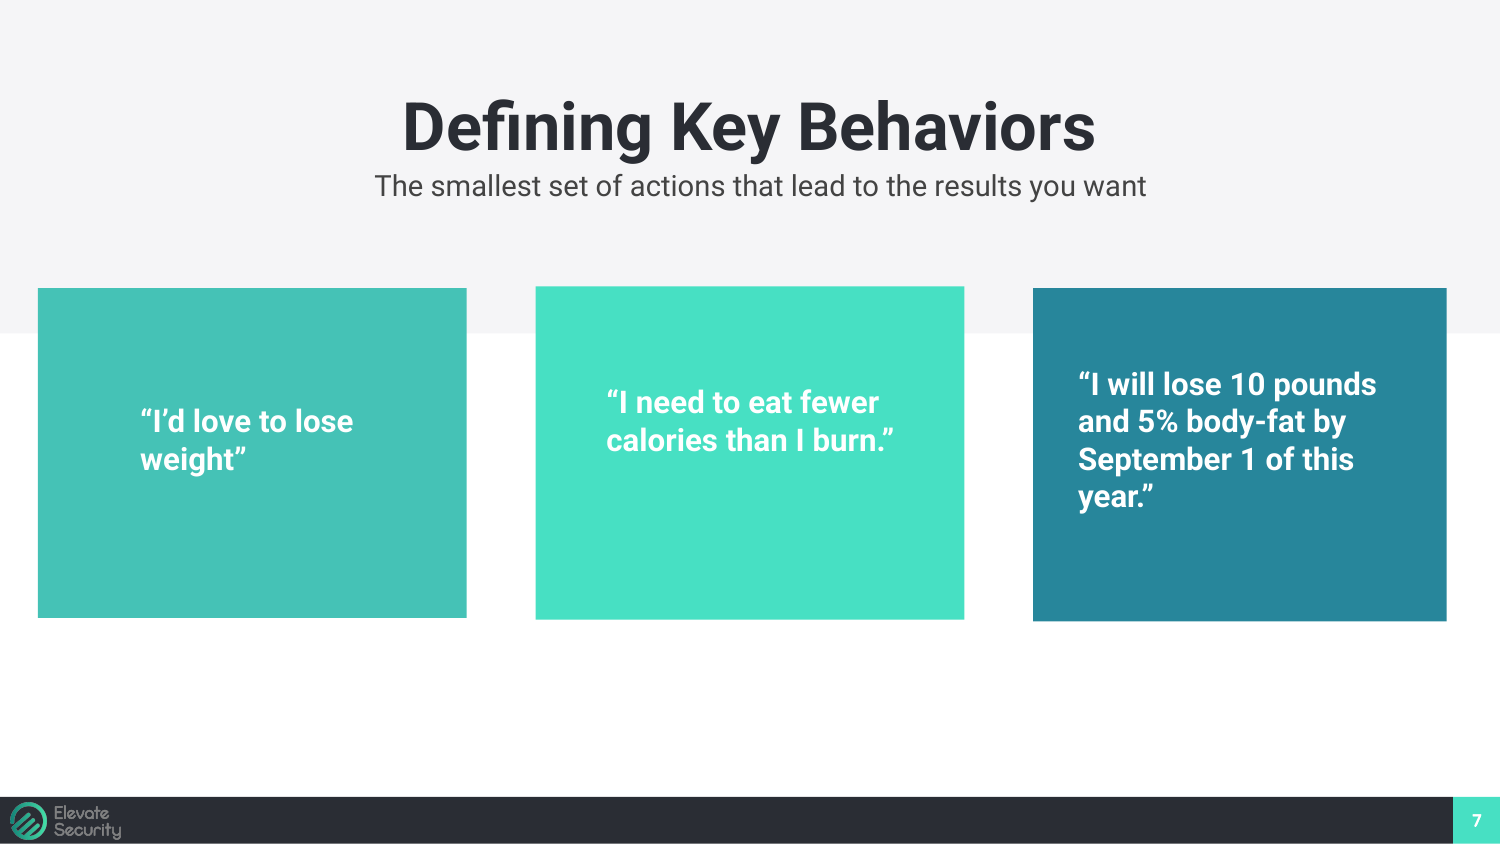

Defining Key Behaviors
The smallest set of actions that lead to the results you want

“I will lose 10 pounds and 5% body-fat by September 1 of this year.”
“I need to eat fewer calories than I burn.”
“I’d love to lose weight”
7